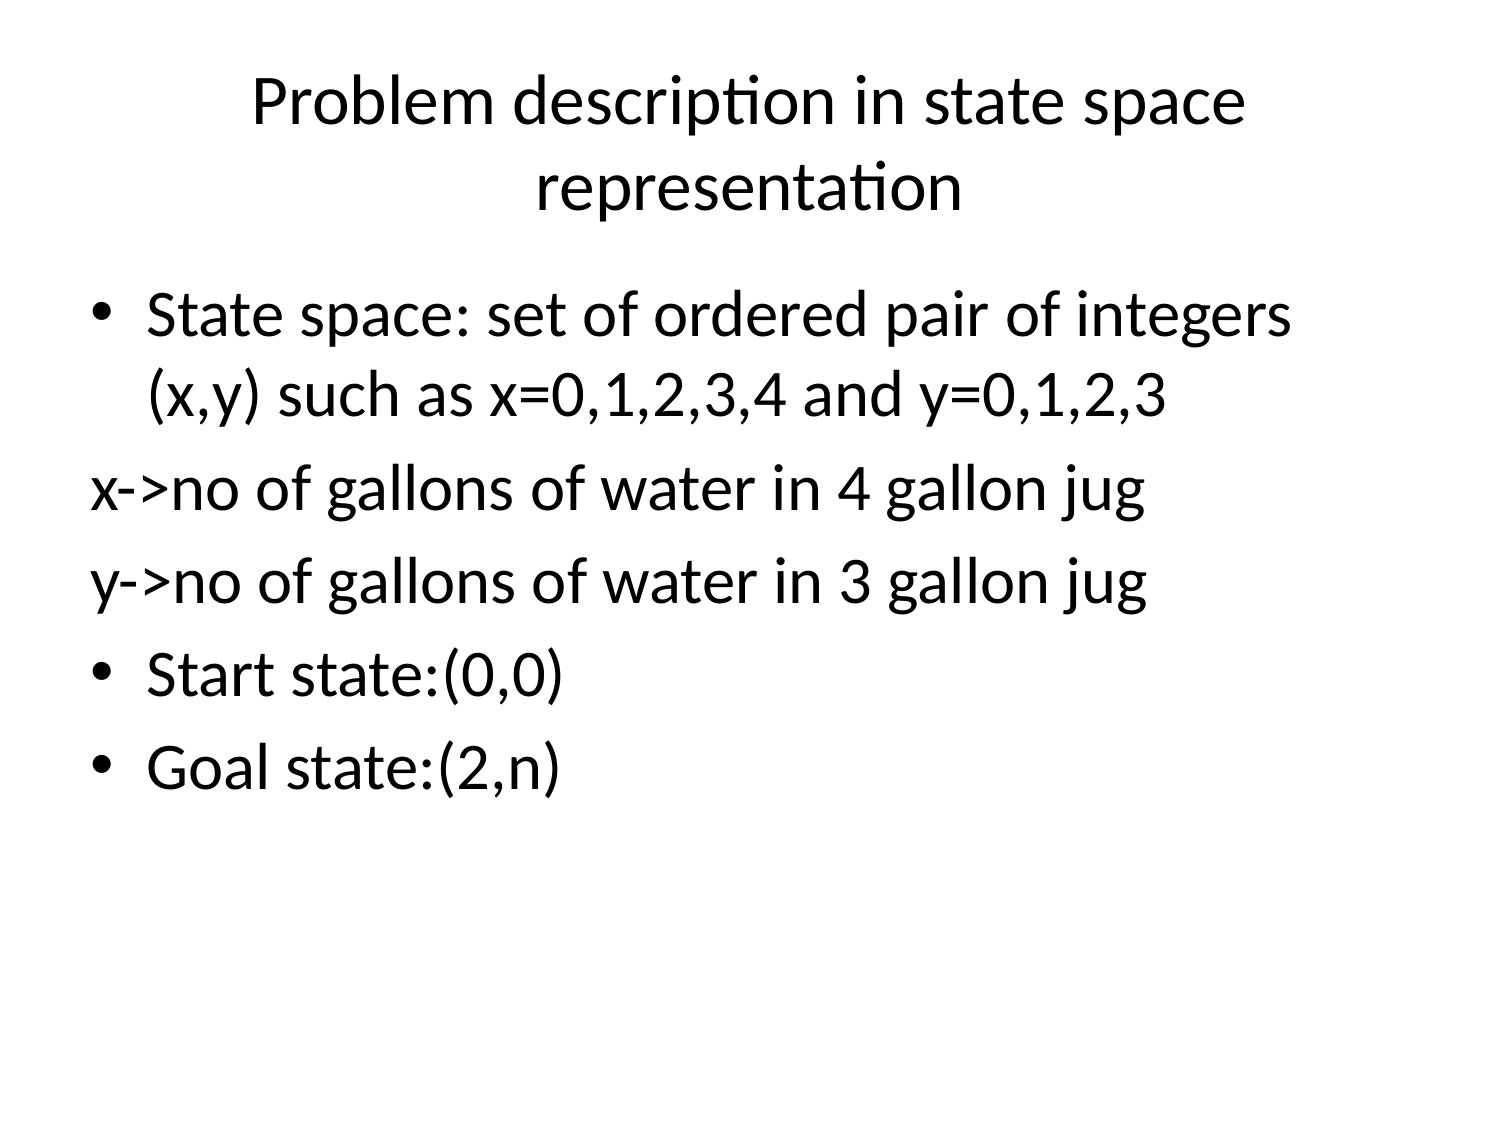

# Problem description in state space representation
State space: set of ordered pair of integers (x,y) such as x=0,1,2,3,4 and y=0,1,2,3
x->no of gallons of water in 4 gallon jug
y->no of gallons of water in 3 gallon jug
Start state:(0,0)
Goal state:(2,n)